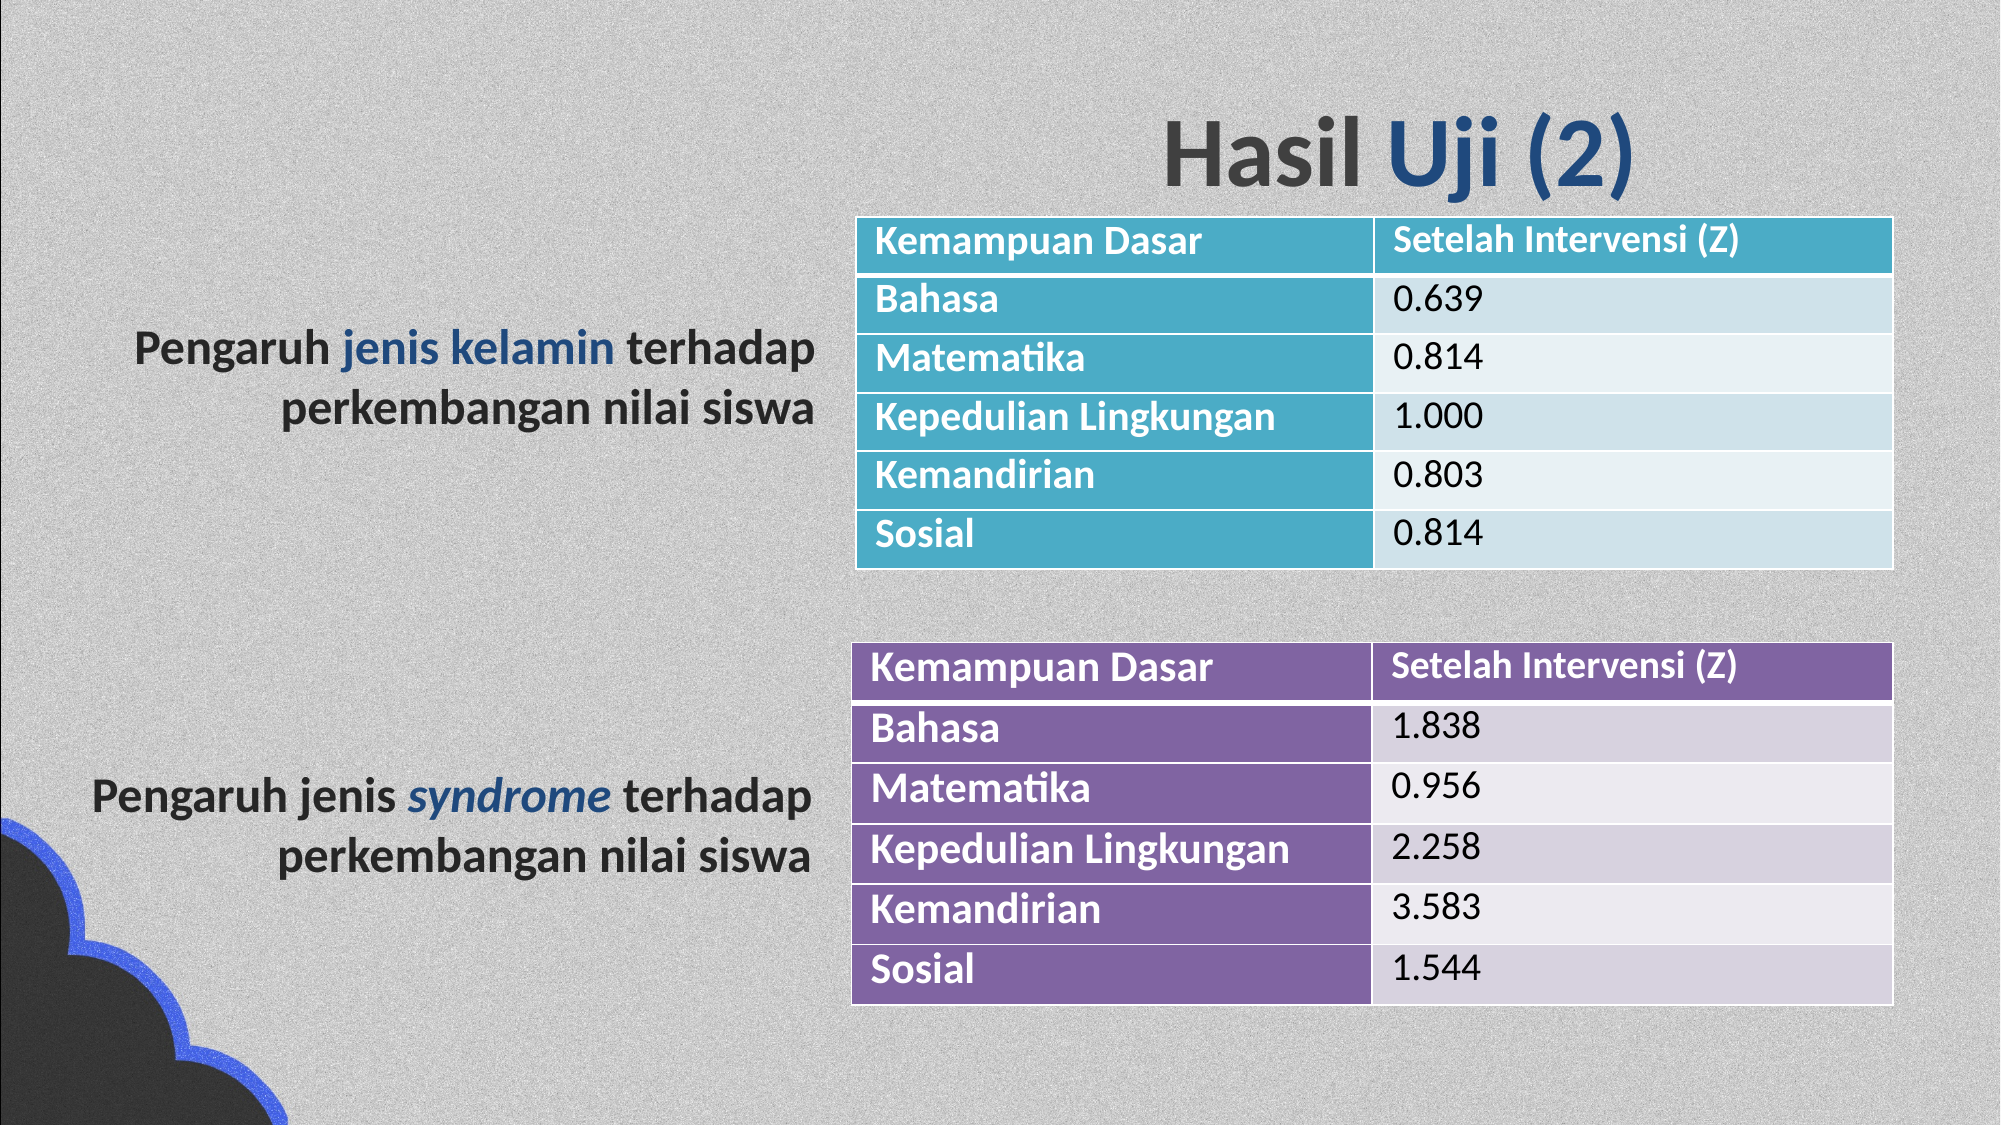

Hasil Uji (2)
| Kemampuan Dasar | Setelah Intervensi (Z) |
| --- | --- |
| Bahasa | 0.639 |
| Matematika | 0.814 |
| Kepedulian Lingkungan | 1.000 |
| Kemandirian | 0.803 |
| Sosial | 0.814 |
Pengaruh jenis kelamin terhadap perkembangan nilai siswa
| Kemampuan Dasar | Setelah Intervensi (Z) |
| --- | --- |
| Bahasa | 1.838 |
| Matematika | 0.956 |
| Kepedulian Lingkungan | 2.258 |
| Kemandirian | 3.583 |
| Sosial | 1.544 |
Pengaruh jenis syndrome terhadap perkembangan nilai siswa